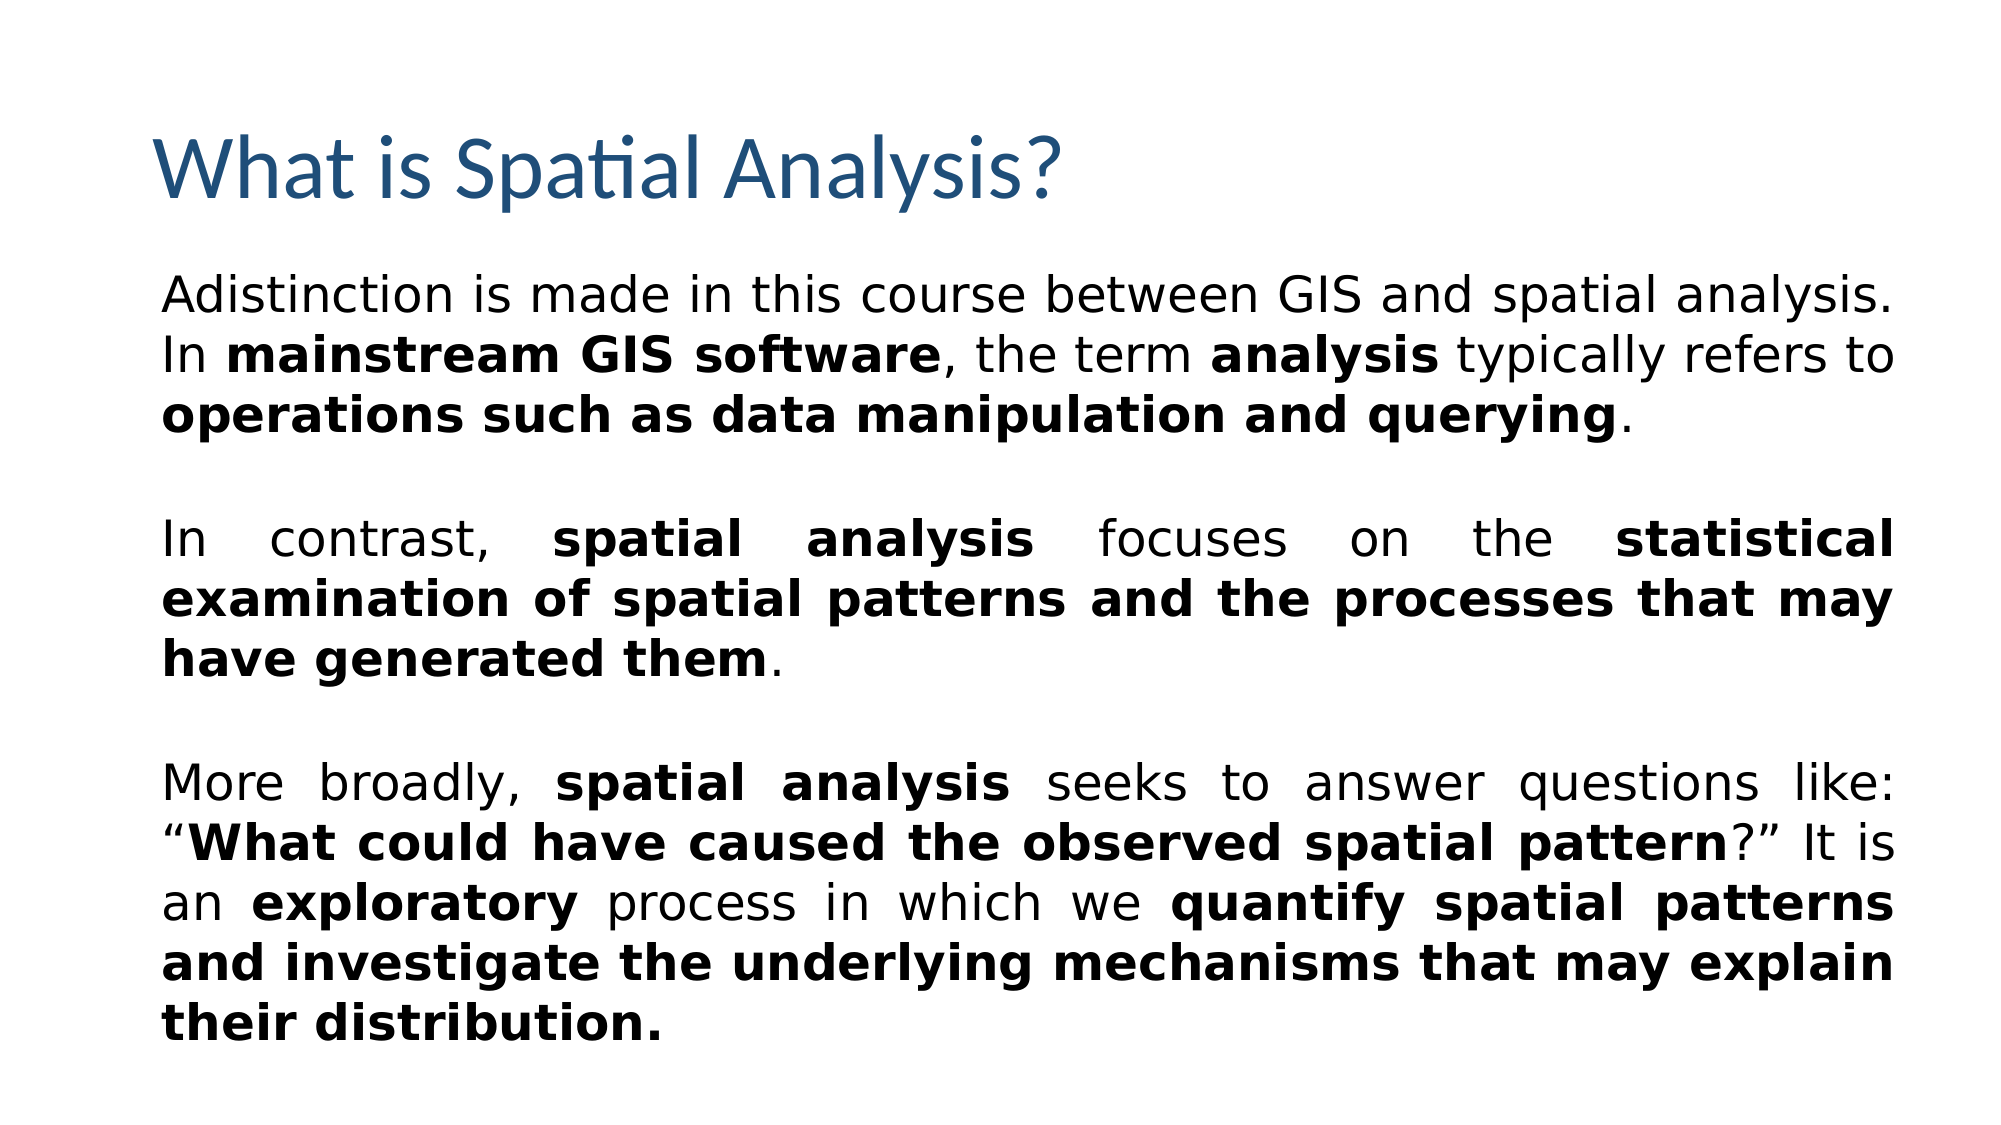

# What is Spatial Analysis?
Adistinction is made in this course between GIS and spatial analysis. In mainstream GIS software, the term analysis typically refers to operations such as data manipulation and querying.

In contrast, spatial analysis focuses on the statistical examination of spatial patterns and the processes that may have generated them.

More broadly, spatial analysis seeks to answer questions like: “What could have caused the observed spatial pattern?” It is an exploratory process in which we quantify spatial patterns and investigate the underlying mechanisms that may explain their distribution.